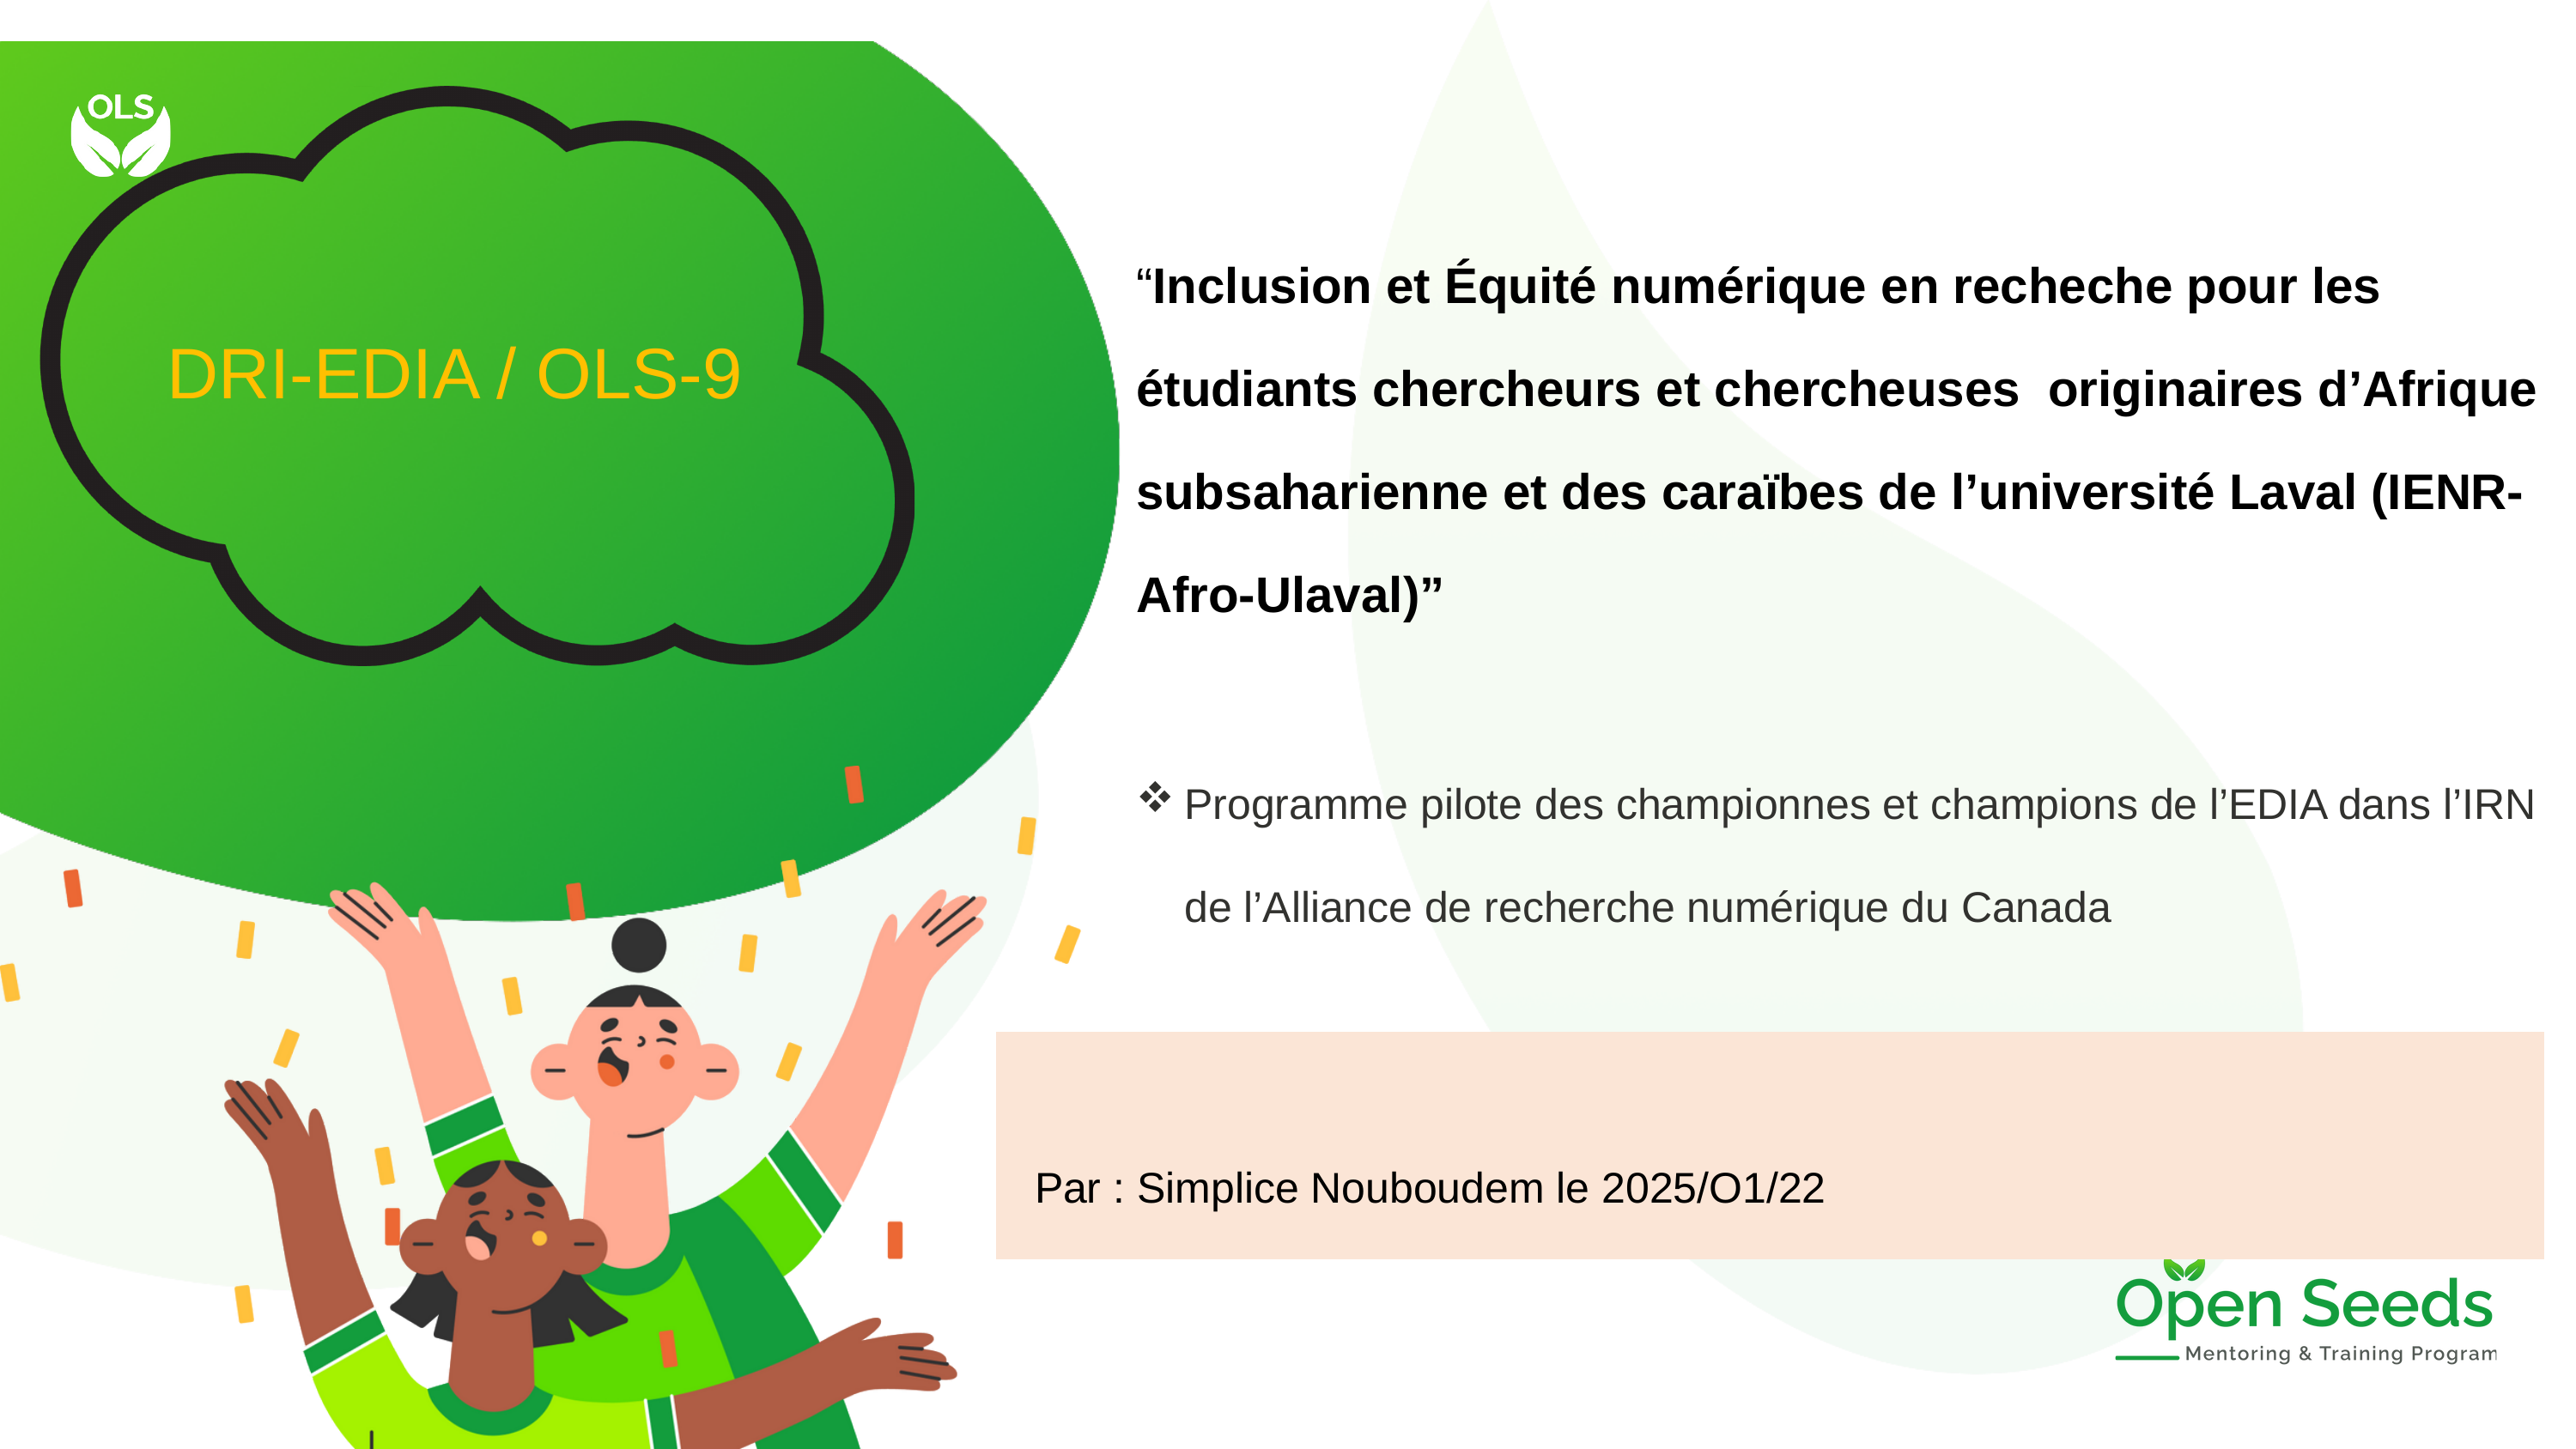

DRI-EDIA / OLS-9

“Inclusion et Équité numérique en recheche pour les étudiants chercheurs et chercheuses  originaires d’Afrique subsaharienne et des caraïbes de l’université Laval (IENR-Afro-Ulaval)”

Programme pilote des championnes et champions de l’EDIA dans l’IRN de l’Alliance de recherche numérique du Canada

Par : Simplice Nouboudem le 2025/O1/22